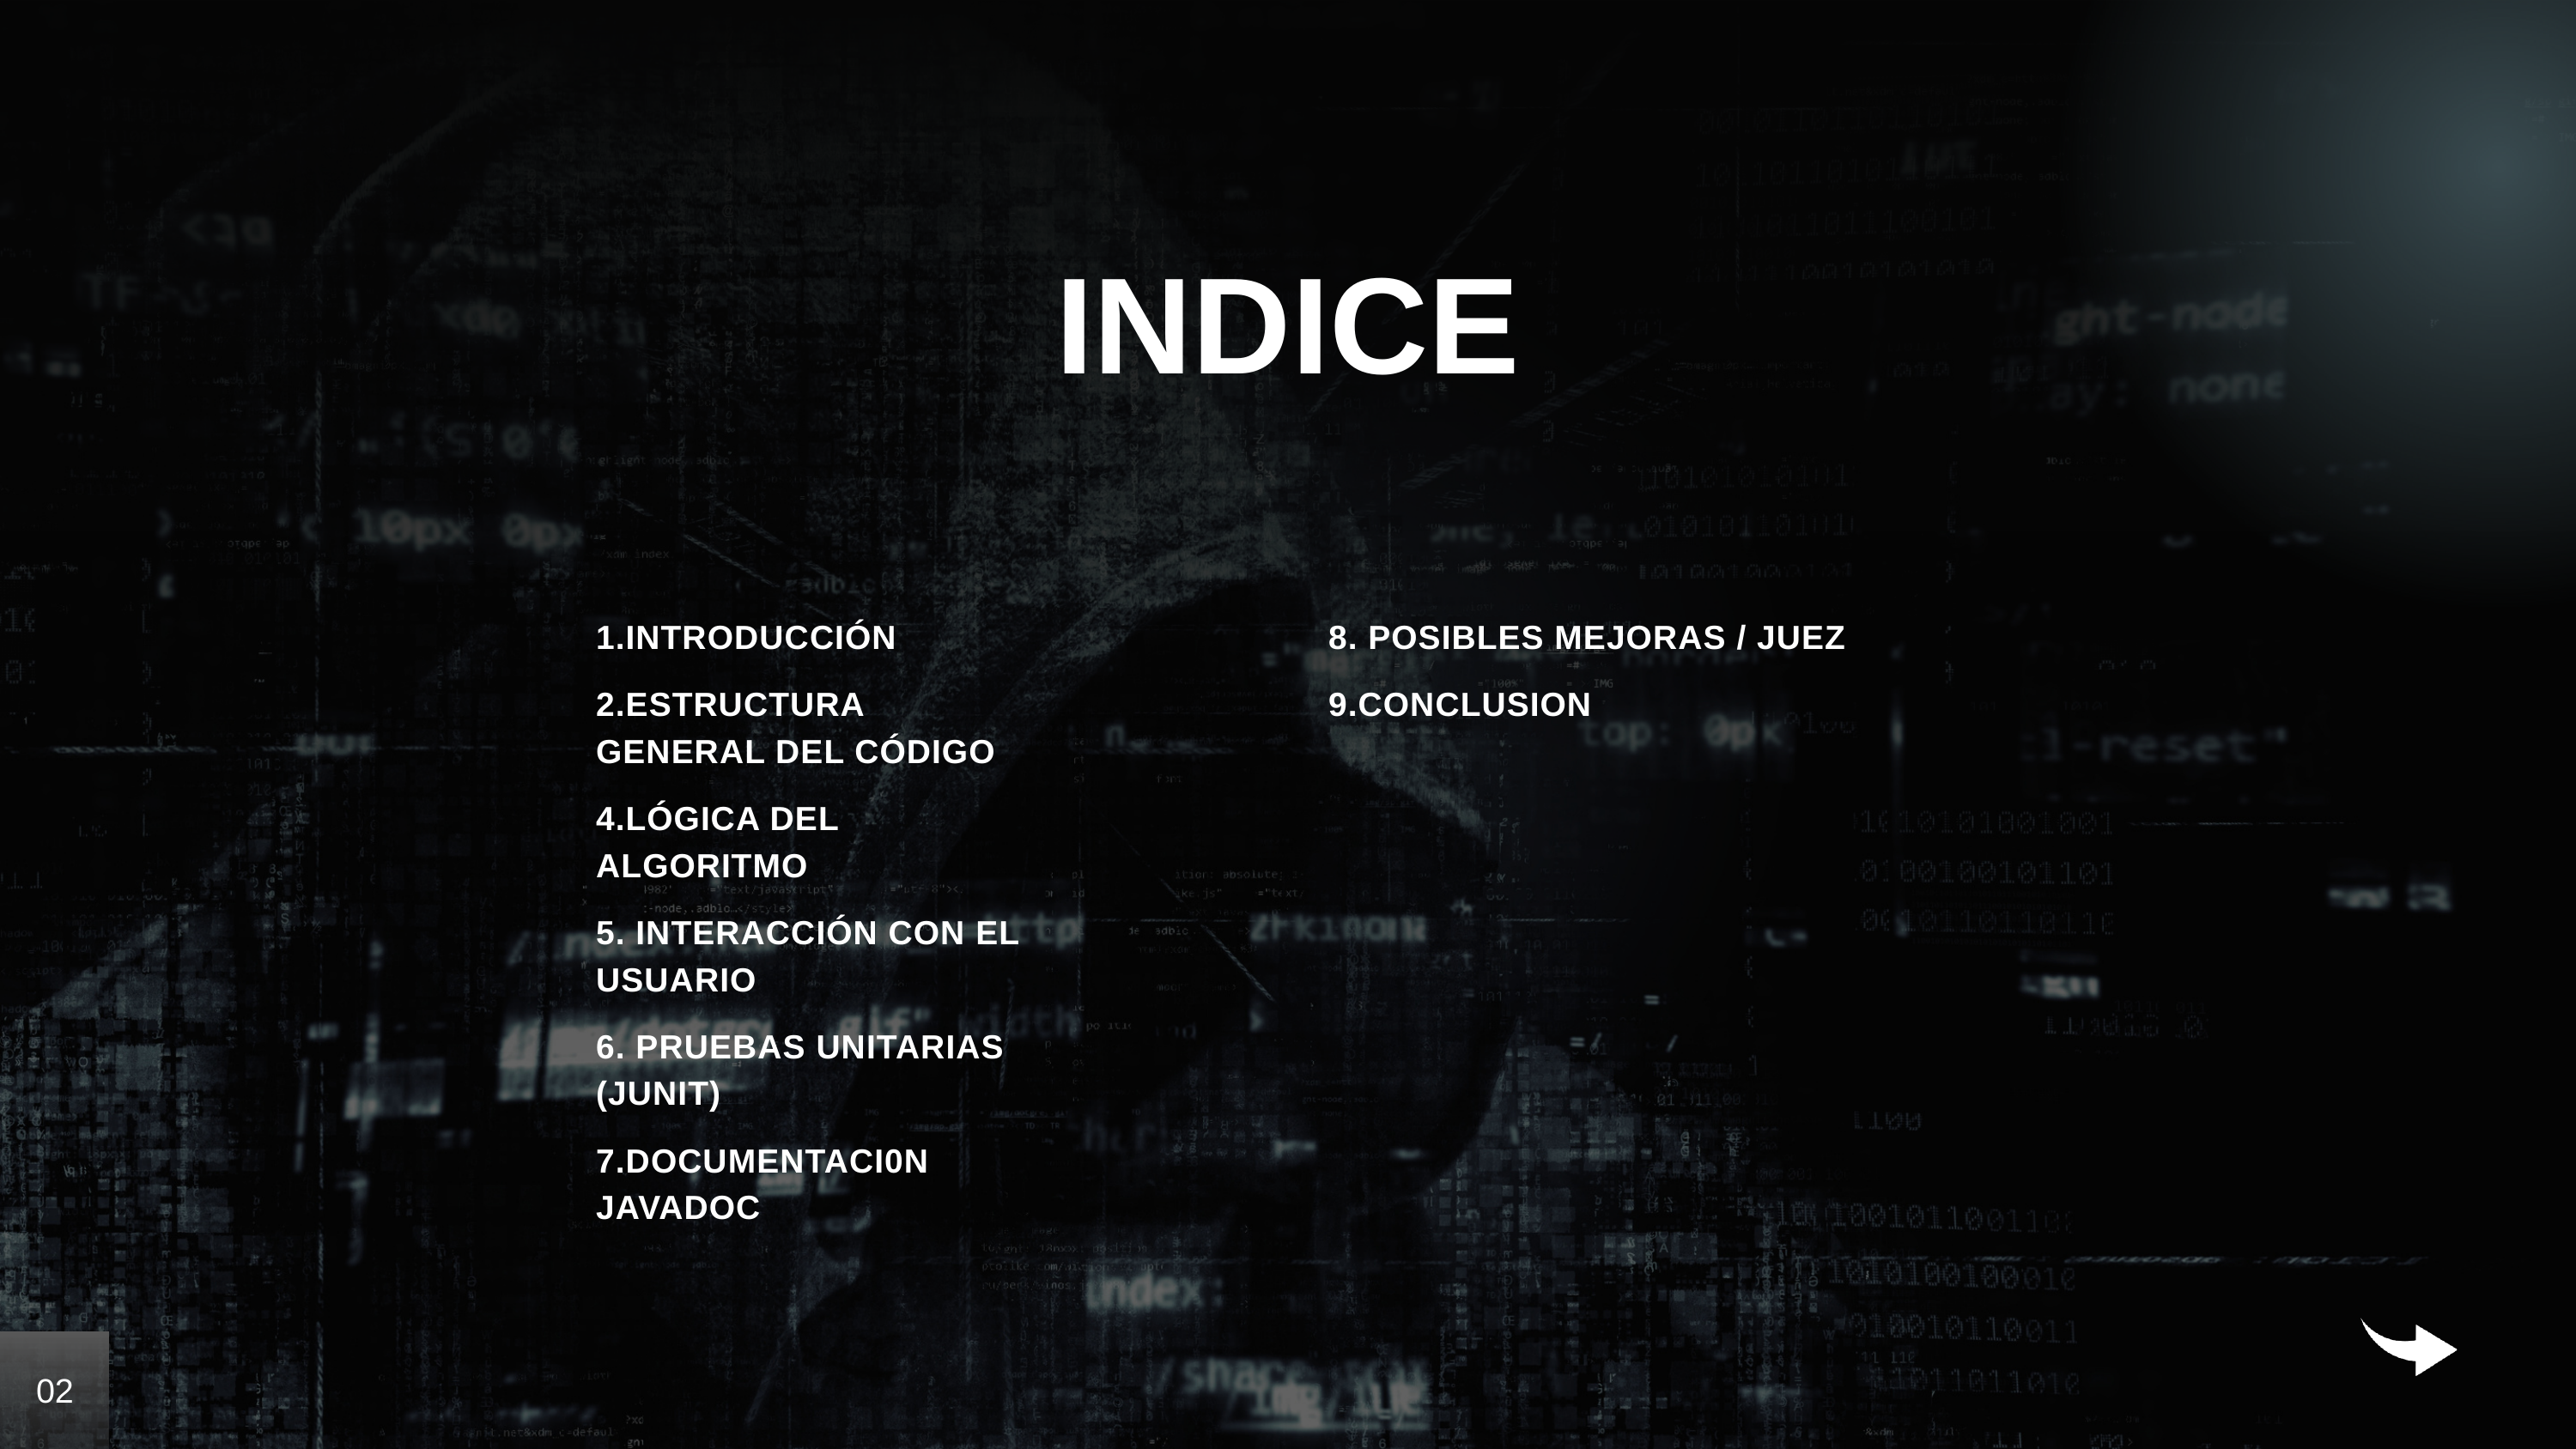

INDICE
1.INTRODUCCIÓN
8. POSIBLES MEJORAS / JUEZ
2.ESTRUCTURA GENERAL DEL CÓDIGO
9.CONCLUSION
4.LÓGICA DEL ALGORITMO
5. INTERACCIÓN CON EL USUARIO
6. PRUEBAS UNITARIAS (JUNIT)
7.DOCUMENTACI0N JAVADOC

02